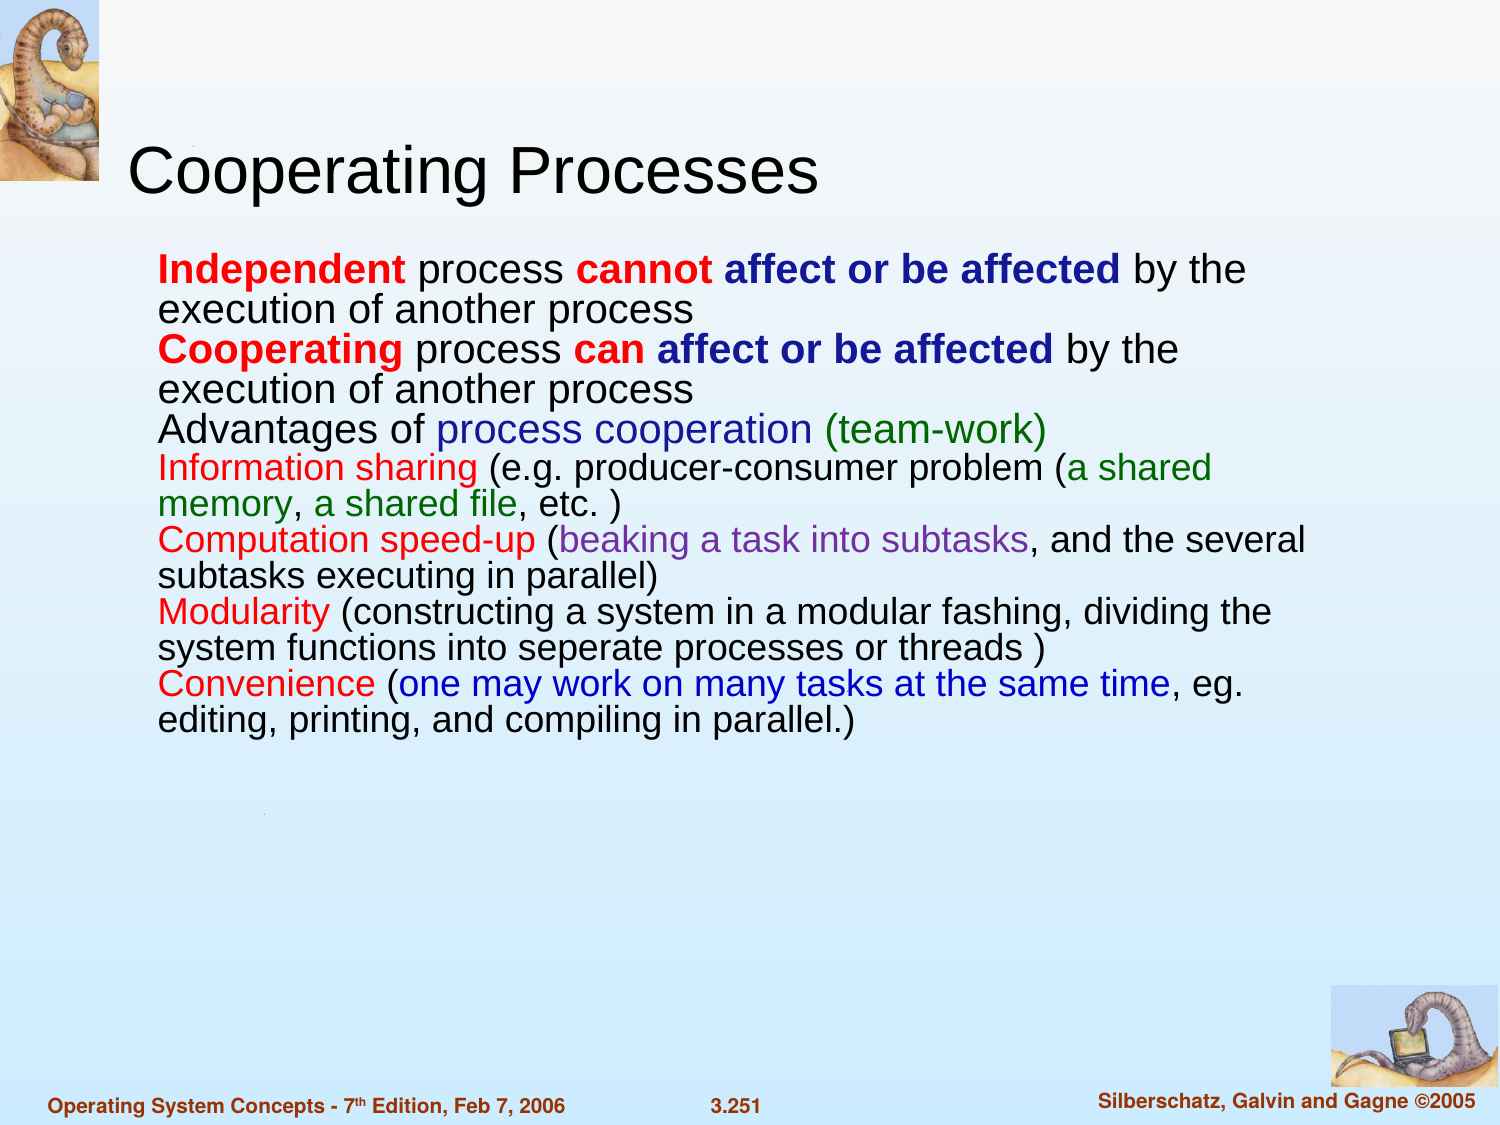

Cooperating Processes
Independent process cannot affect or be affected by the execution of another process
Cooperating process can affect or be affected by the execution of another process
Advantages of process cooperation (team-work)
Information sharing (e.g. producer-consumer problem (a shared memory, a shared file, etc. )
Computation speed-up (beaking a task into subtasks, and the several subtasks executing in parallel)
Modularity (constructing a system in a modular fashing, dividing the system functions into seperate processes or threads )
Convenience (one may work on many tasks at the same time, eg. editing, printing, and compiling in parallel.)